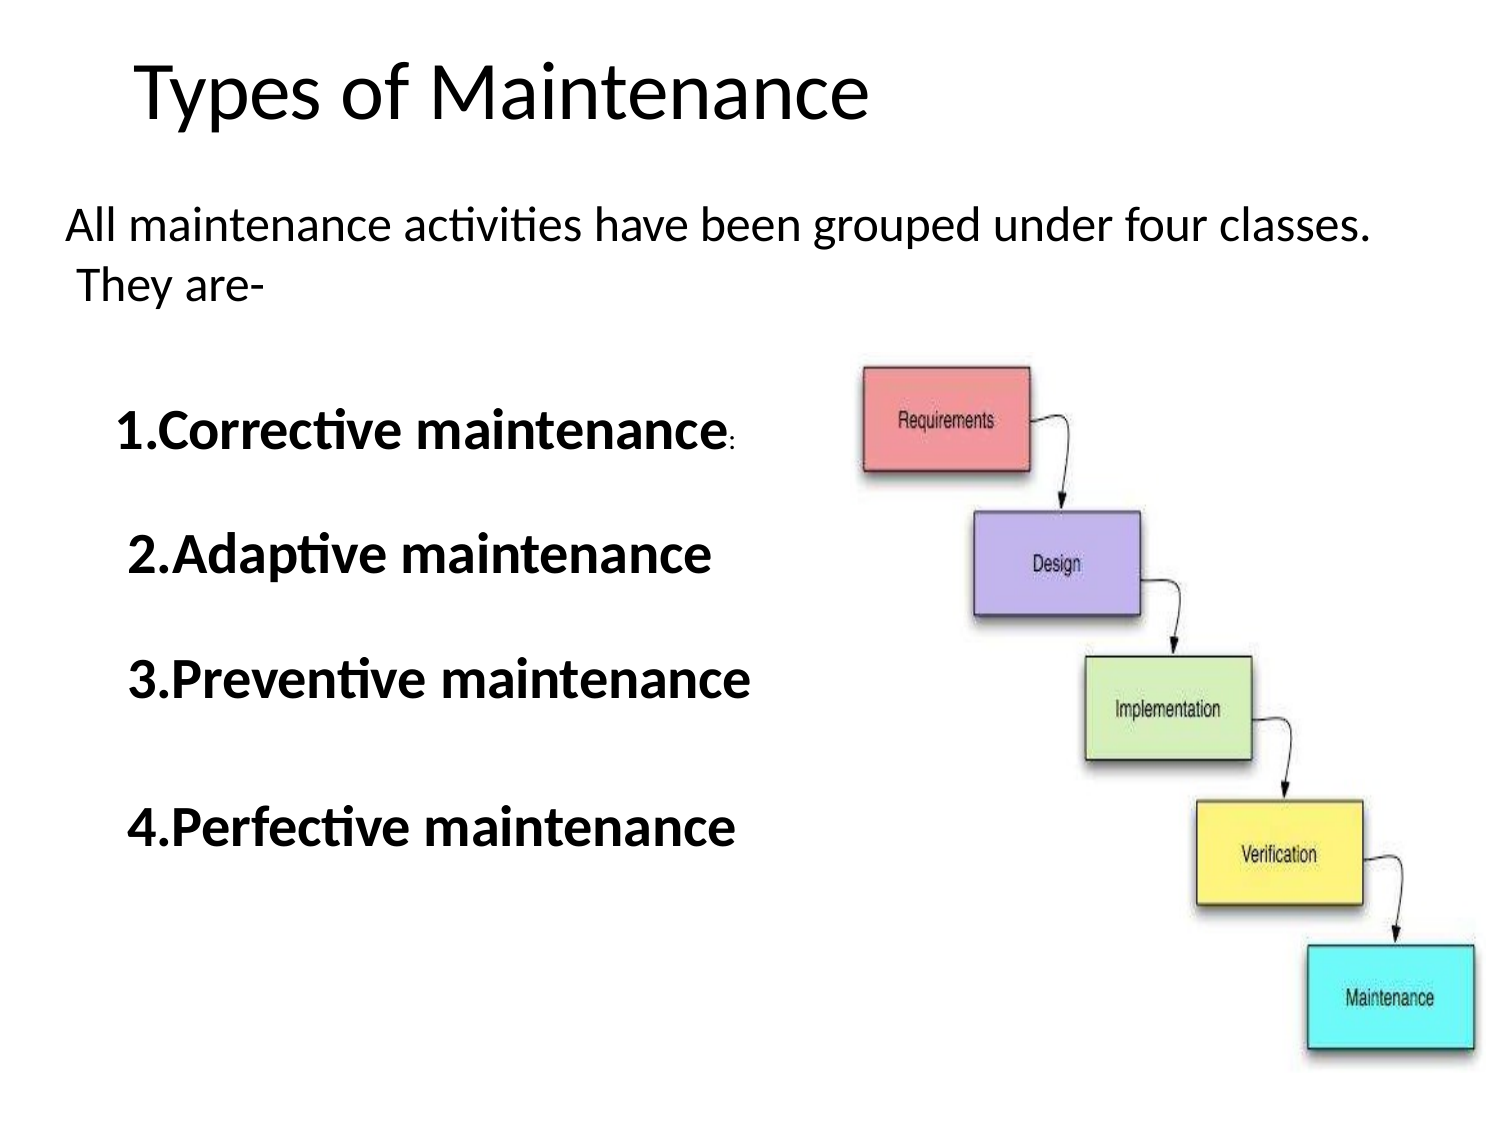

# Types of Maintenance
All maintenance activities have been grouped under four classes.  They are-
1.Corrective maintenance:  2.Adaptive maintenance  3.Preventive maintenance

4.Perfective maintenance